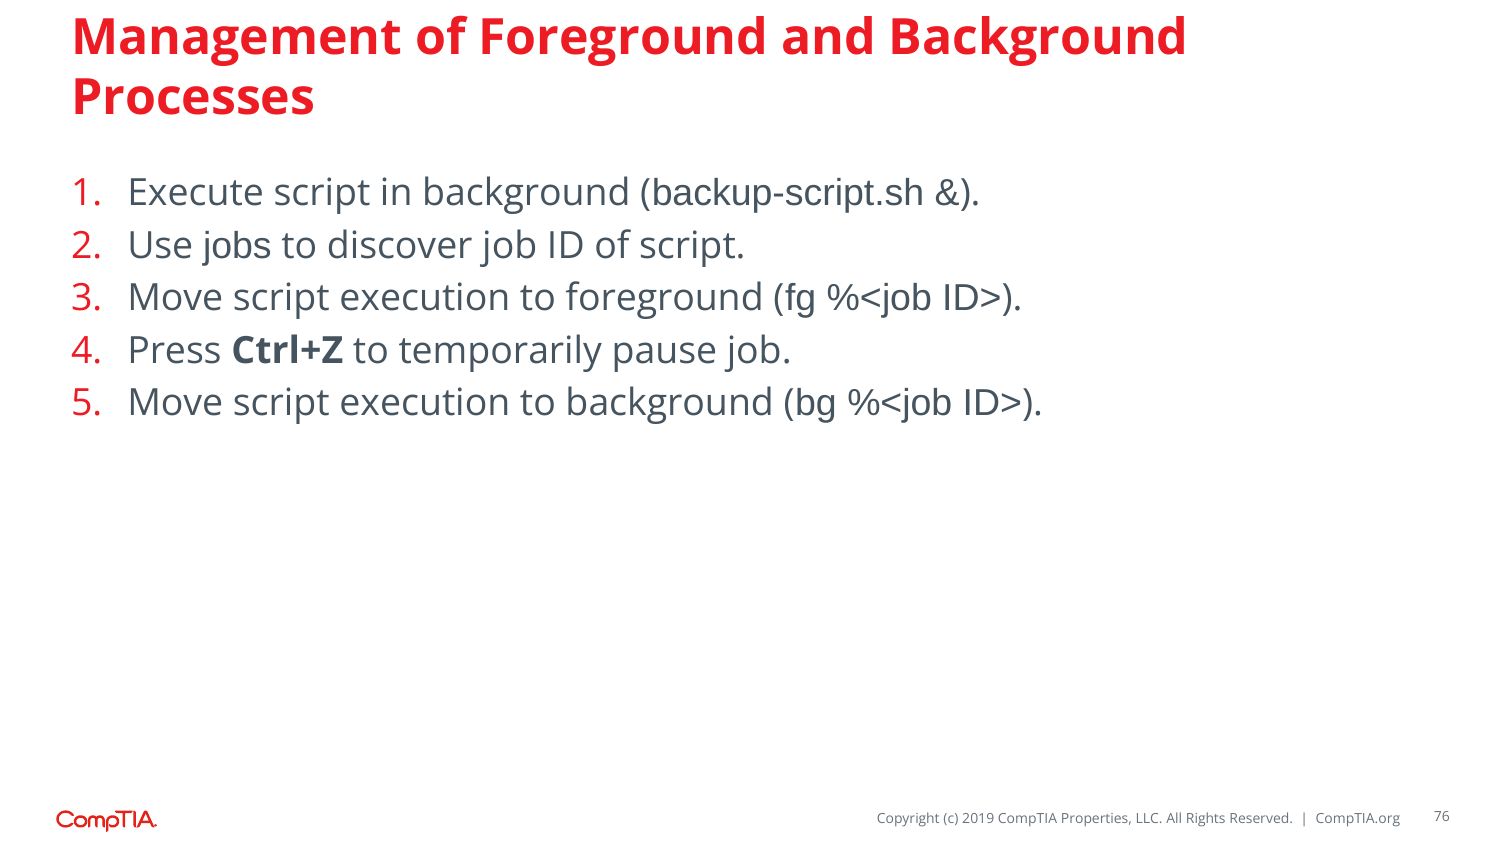

# Management of Foreground and Background Processes
Execute script in background (backup-script.sh &).
Use jobs to discover job ID of script.
Move script execution to foreground (fg %<job ID>).
Press Ctrl+Z to temporarily pause job.
Move script execution to background (bg %<job ID>).
76